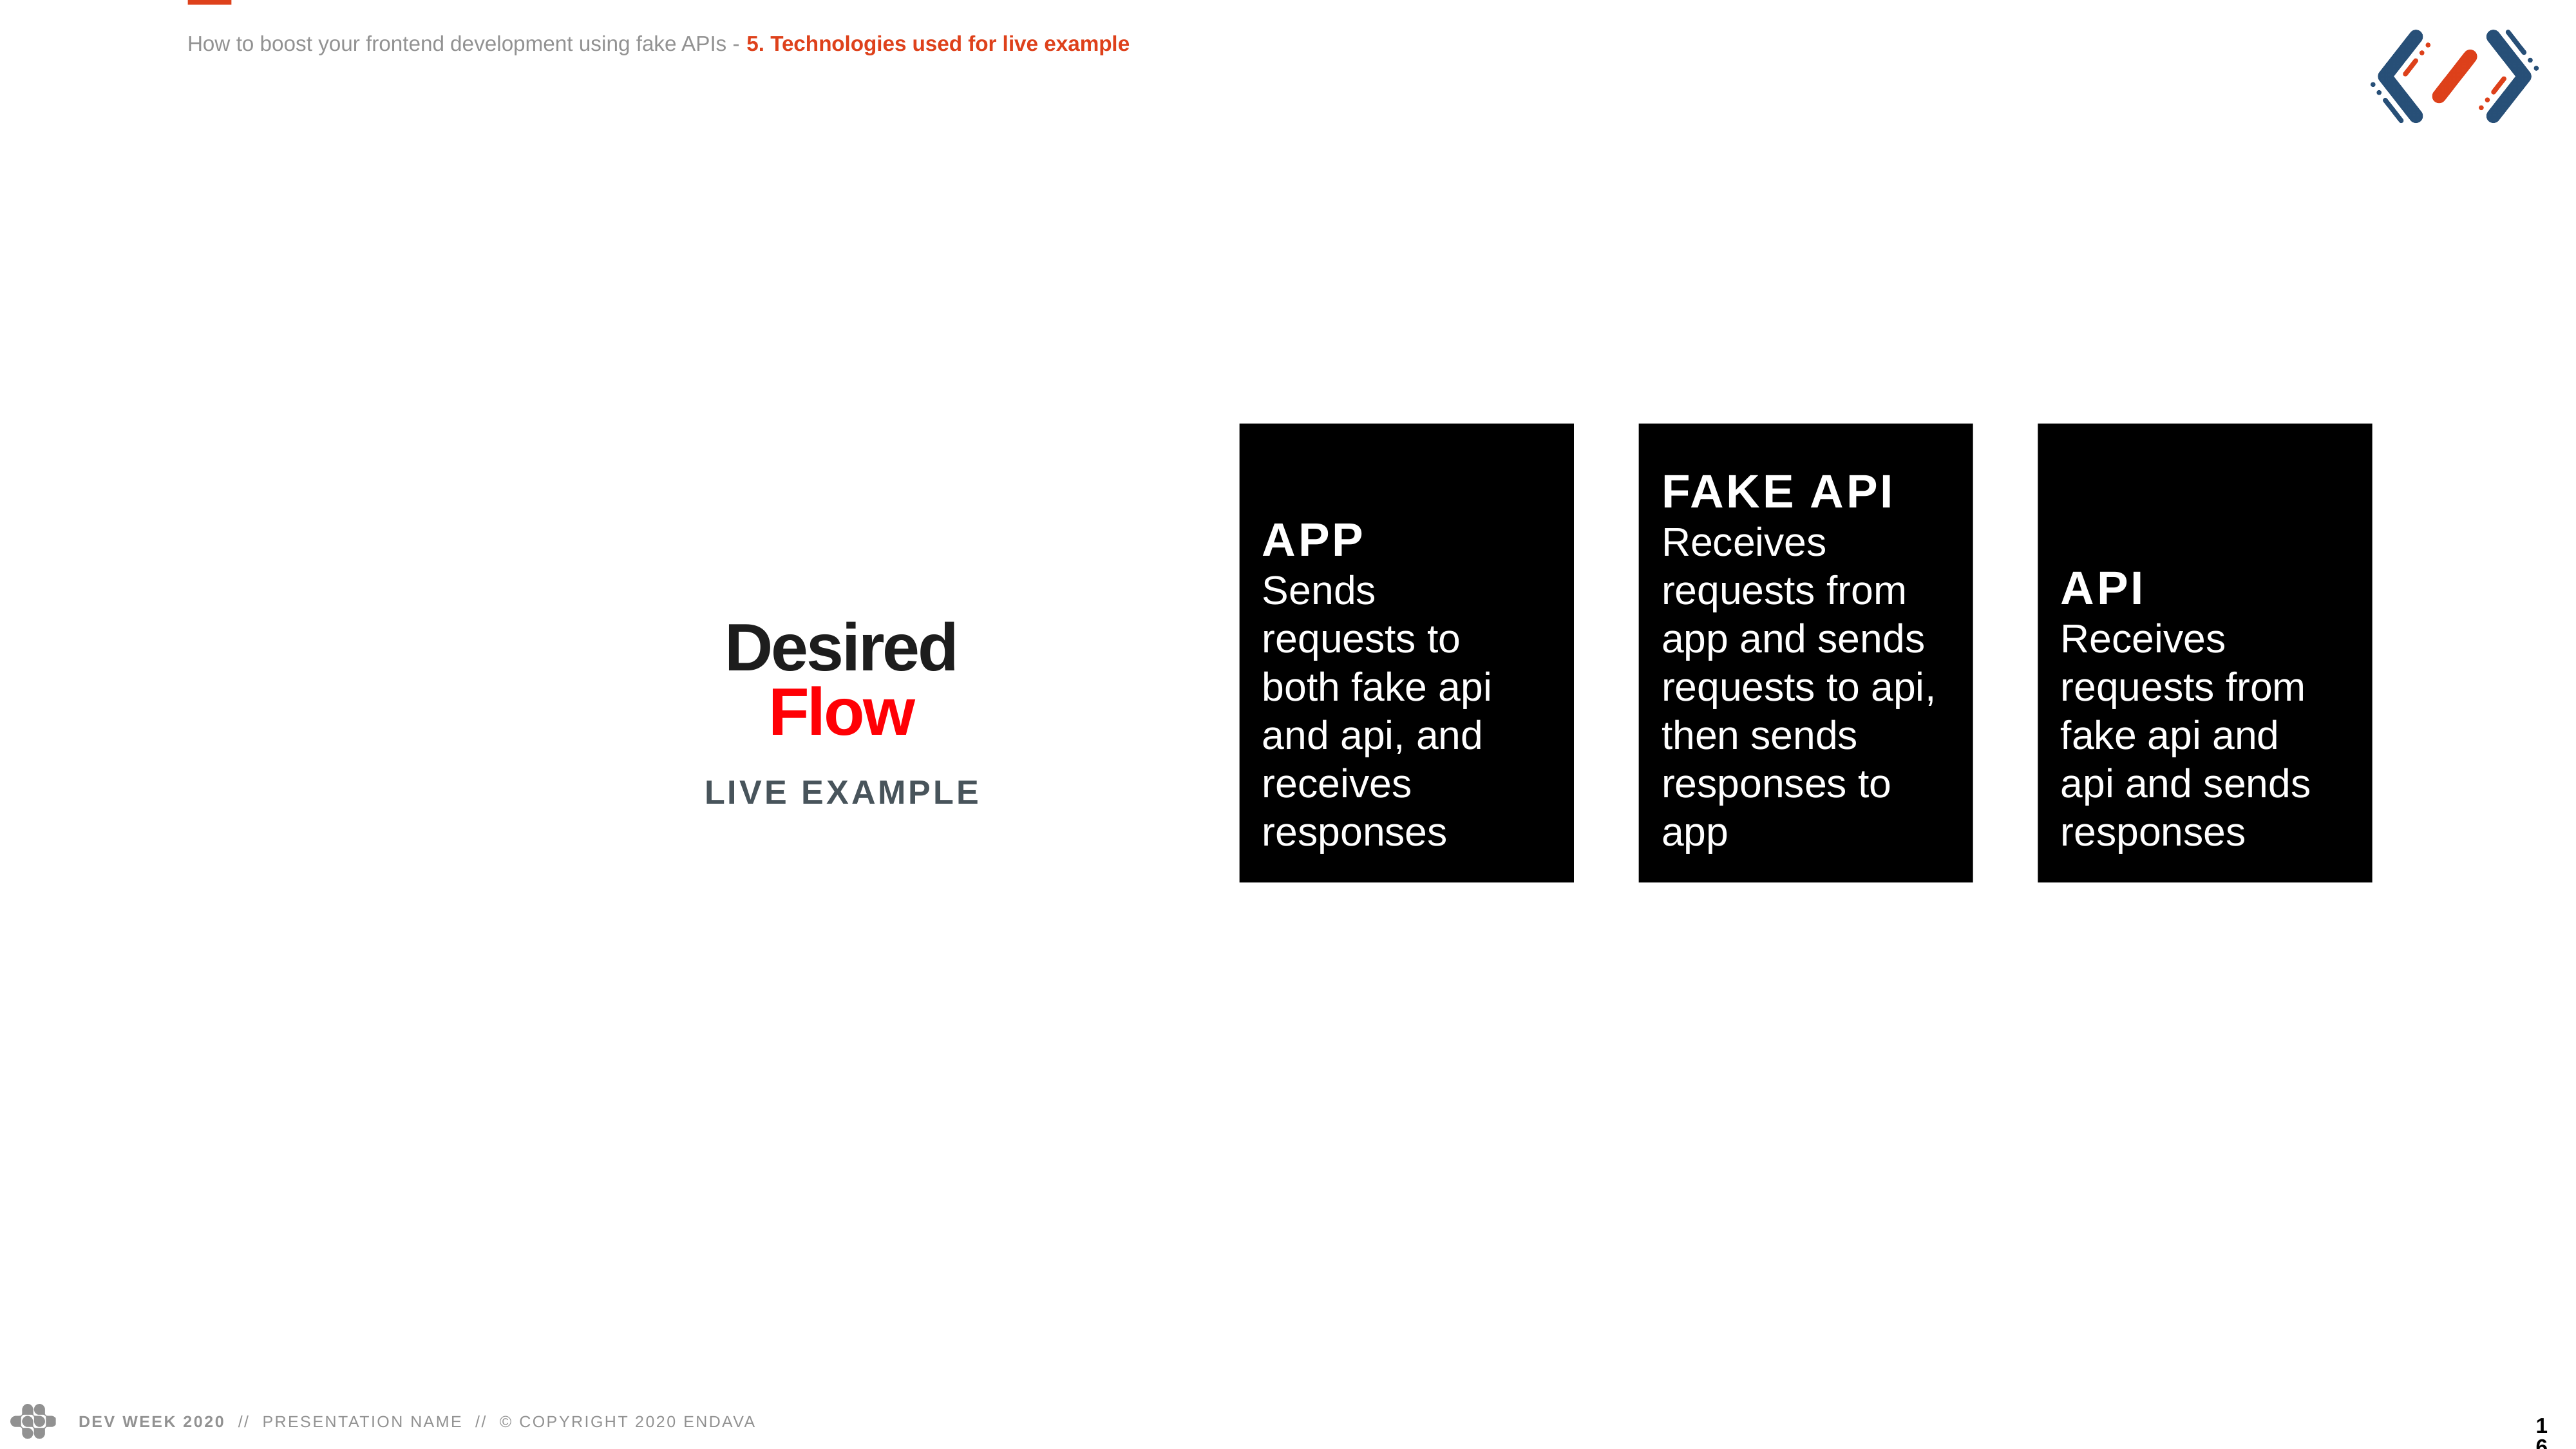

How to boost your frontend development using fake APIs - 5. Technologies used for live example

app
Sends requests to both fake api and api, and receives responses

Fake api
Receives requests from app and sends requests to api, then sends responses to app

api
Receives requests from fake api and api and sends responses
Desired
Flow
Live example
16